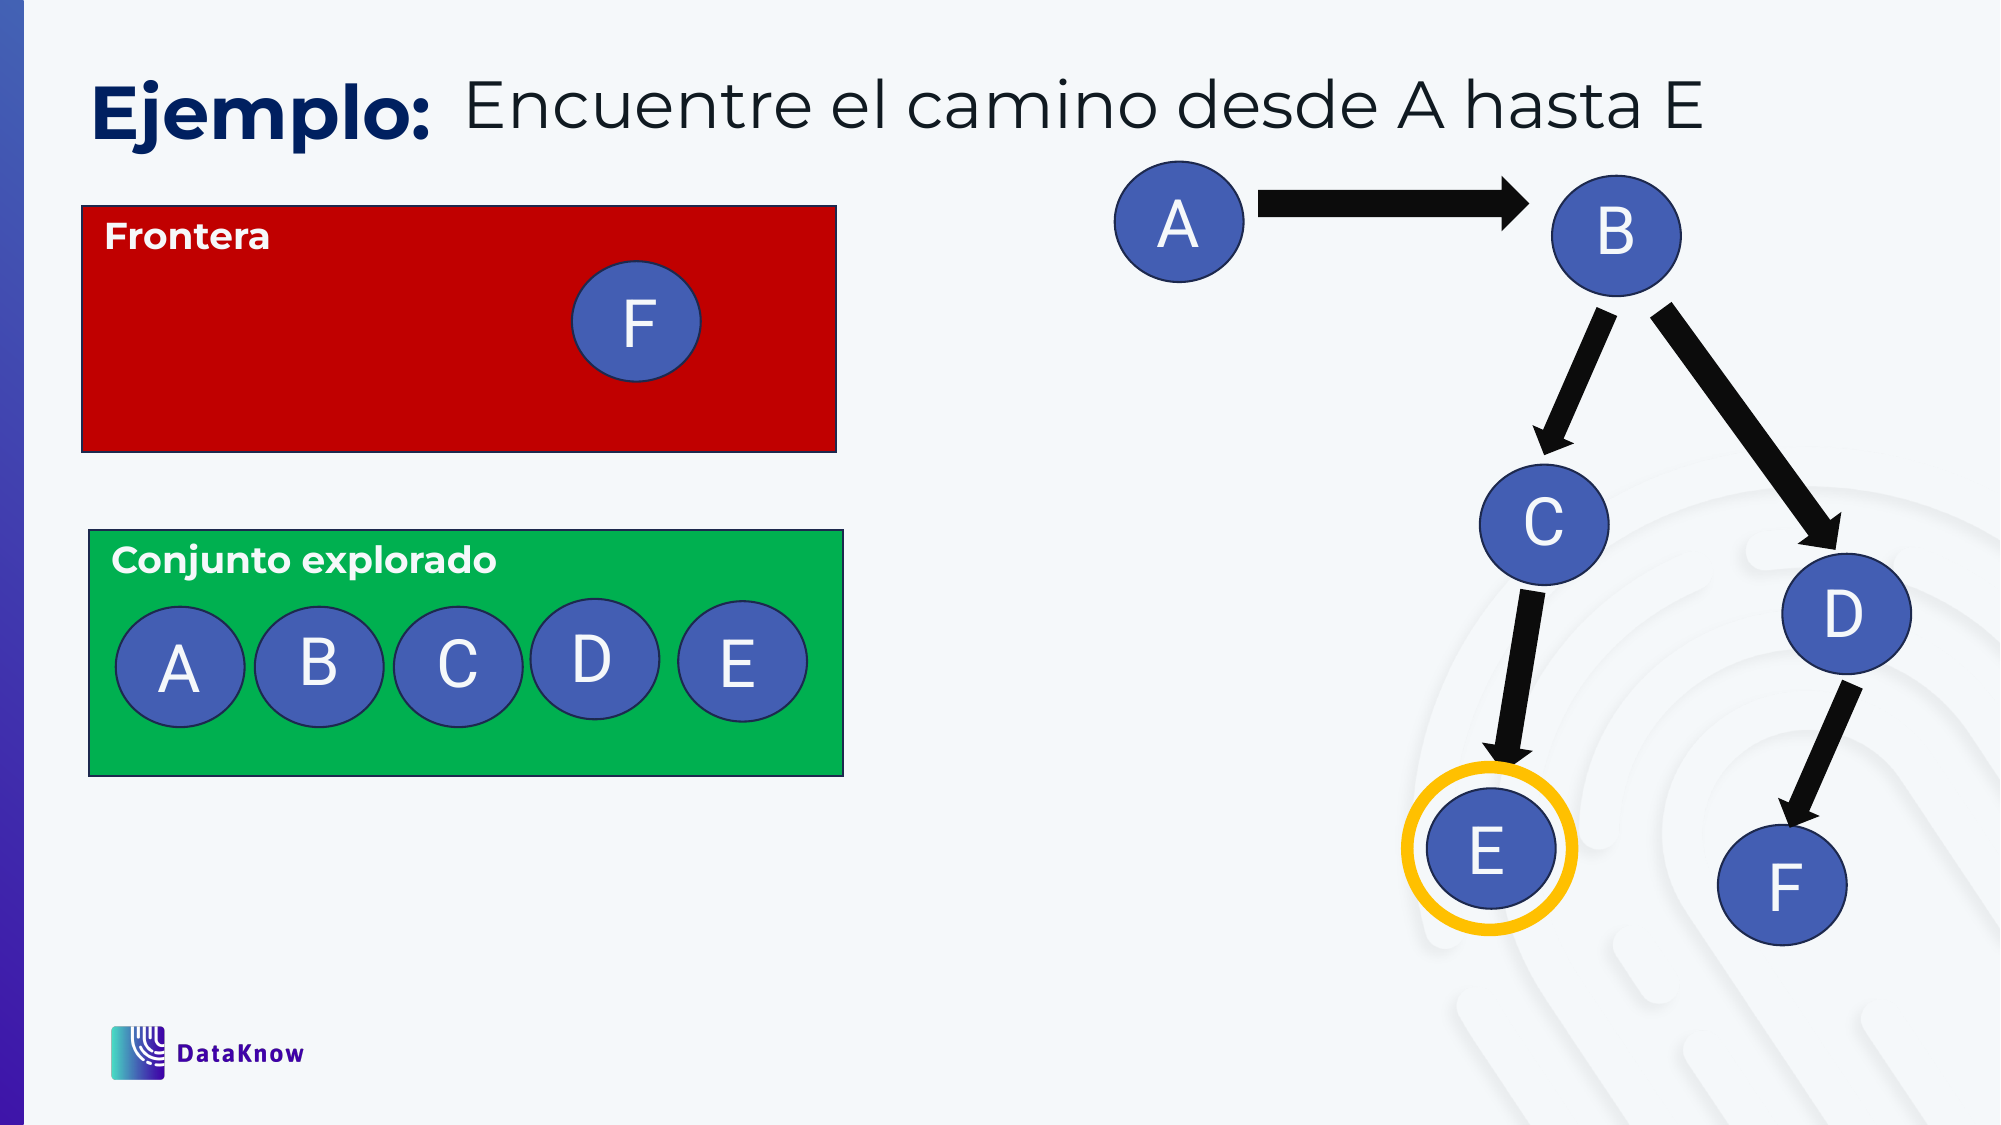

Encuentre el camino desde A hasta E
Ejemplo:

A

B
Frontera

F

C
Conjunto explorado

D

D
B
E
C
A

E

F